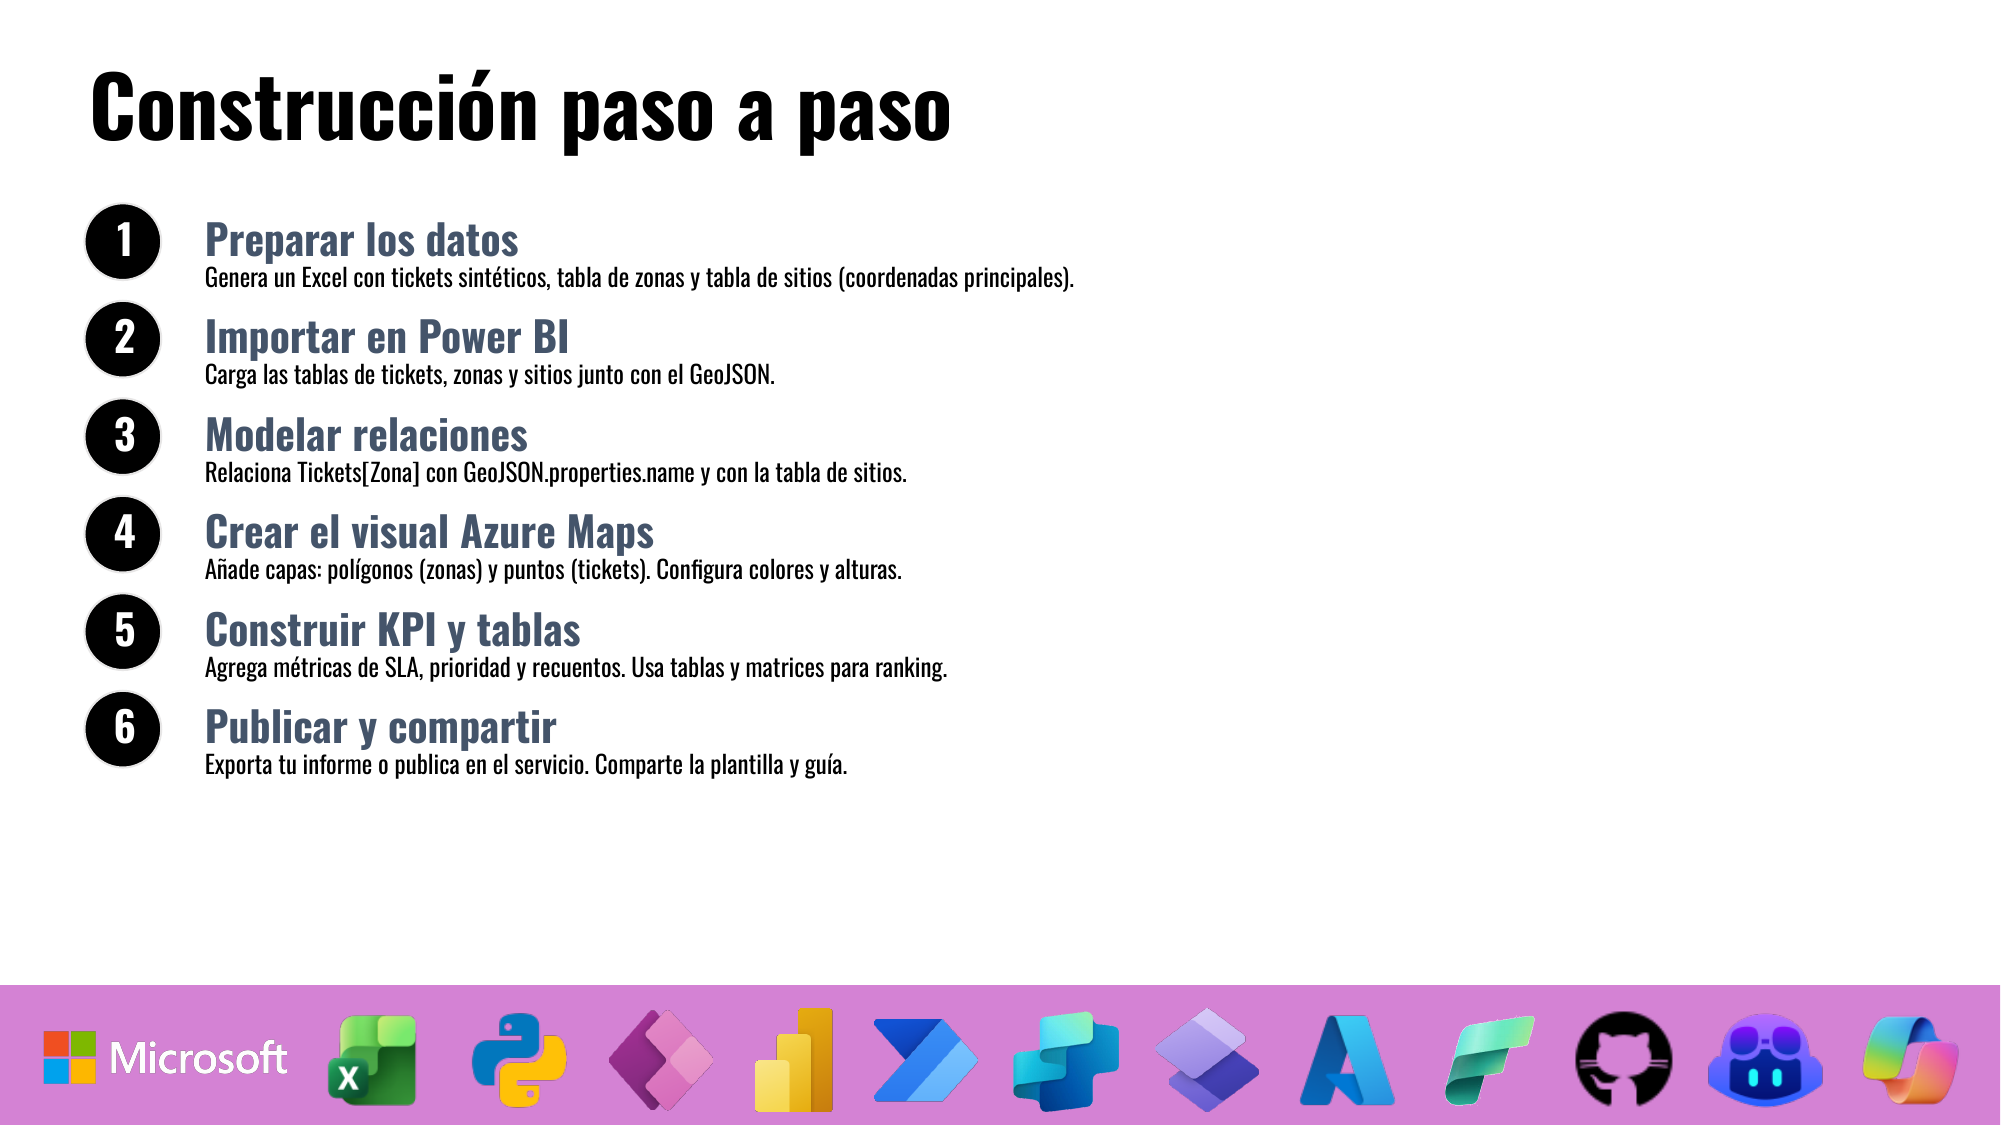

Construcción paso a paso

1
Preparar los datos
Genera un Excel con tickets sintéticos, tabla de zonas y tabla de sitios (coordenadas principales).

2
Importar en Power BI
Carga las tablas de tickets, zonas y sitios junto con el GeoJSON.

3
Modelar relaciones
Relaciona Tickets[Zona] con GeoJSON.properties.name y con la tabla de sitios.

4
Crear el visual Azure Maps
Añade capas: polígonos (zonas) y puntos (tickets). Configura colores y alturas.

5
Construir KPI y tablas
Agrega métricas de SLA, prioridad y recuentos. Usa tablas y matrices para ranking.

6
Publicar y compartir
Exporta tu informe o publica en el servicio. Comparte la plantilla y guía.